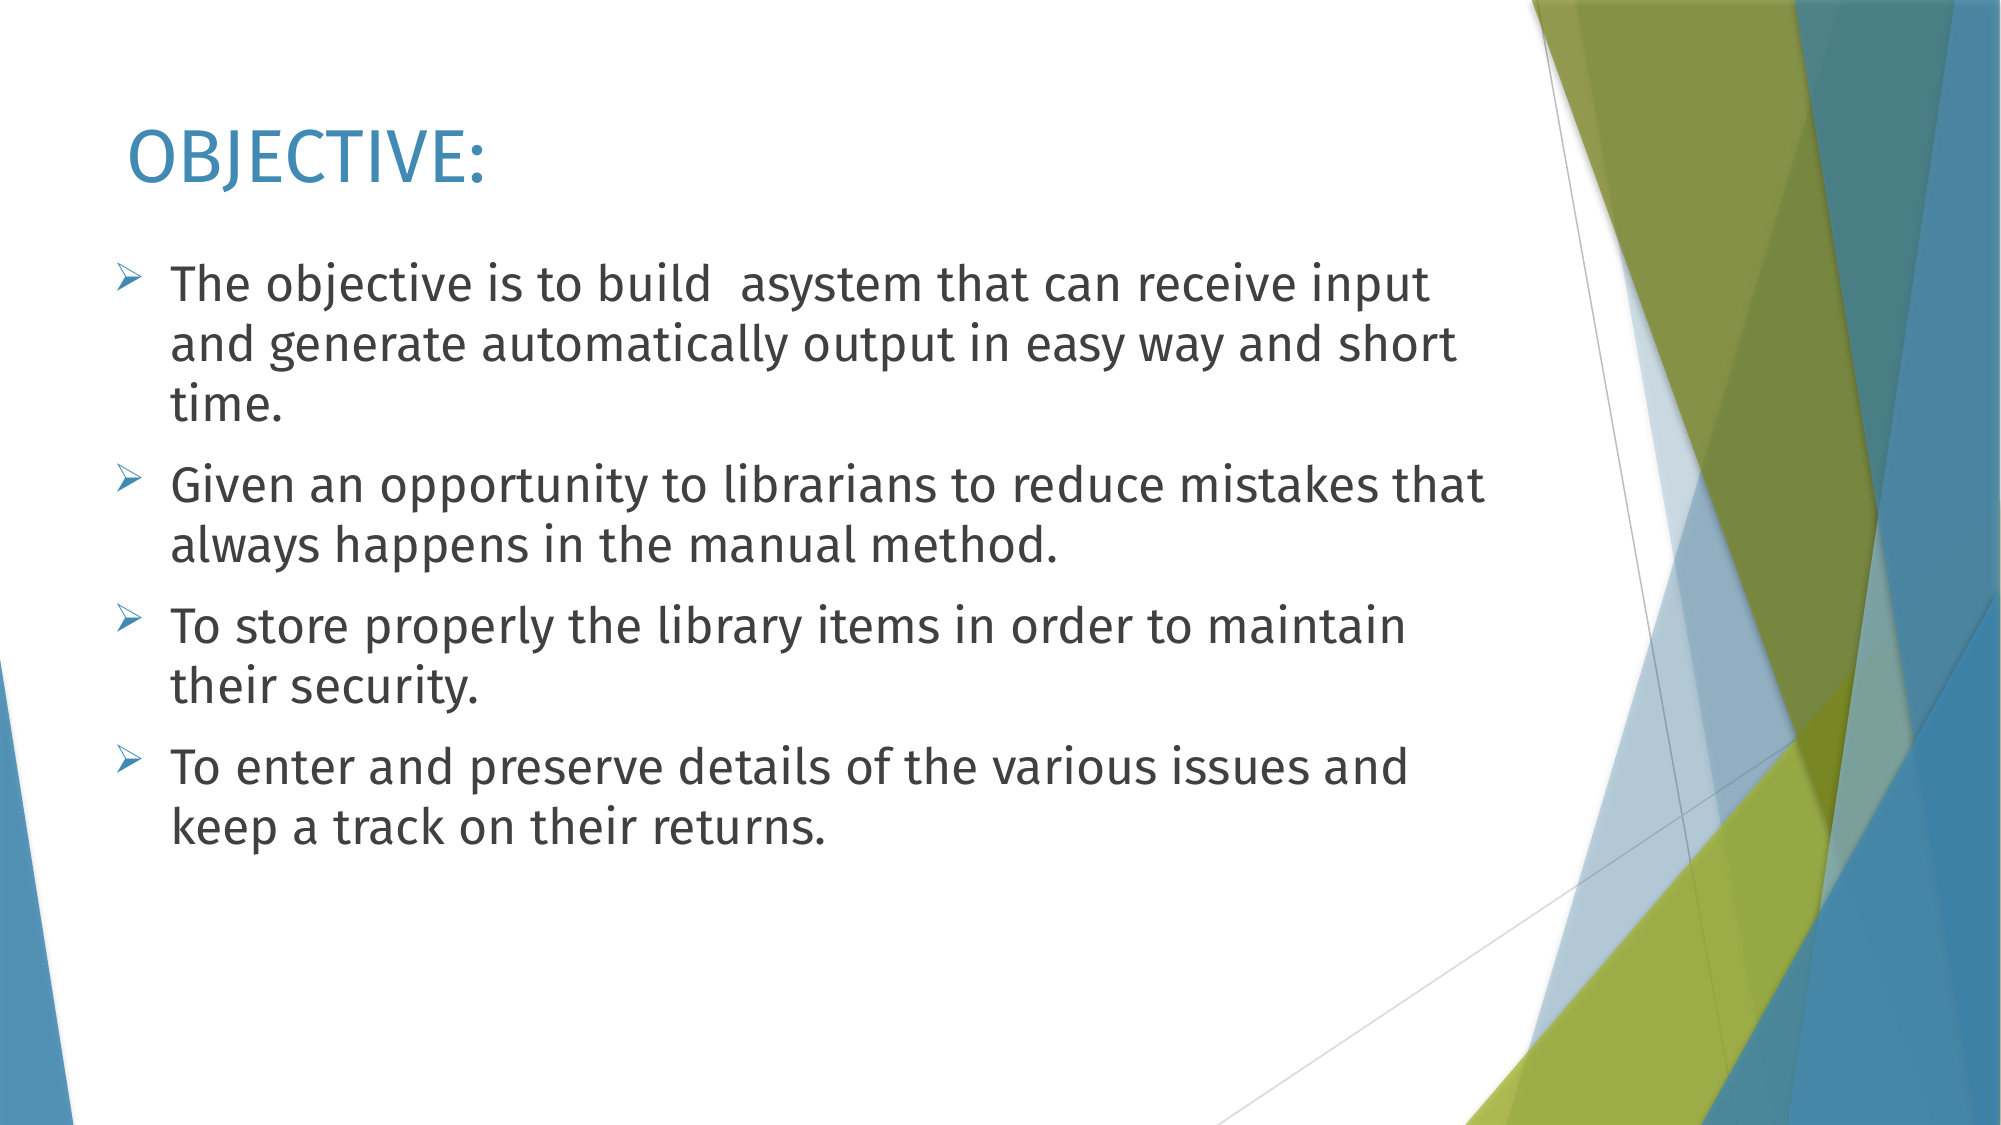

# OBJECTIVE:
The objective is to build  asystem that can receive input and generate automatically output in easy way and short time.
Given an opportunity to librarians to reduce mistakes that always happens in the manual method.
To store properly the library items in order to maintain their security.
To enter and preserve details of the various issues and keep a track on their returns.